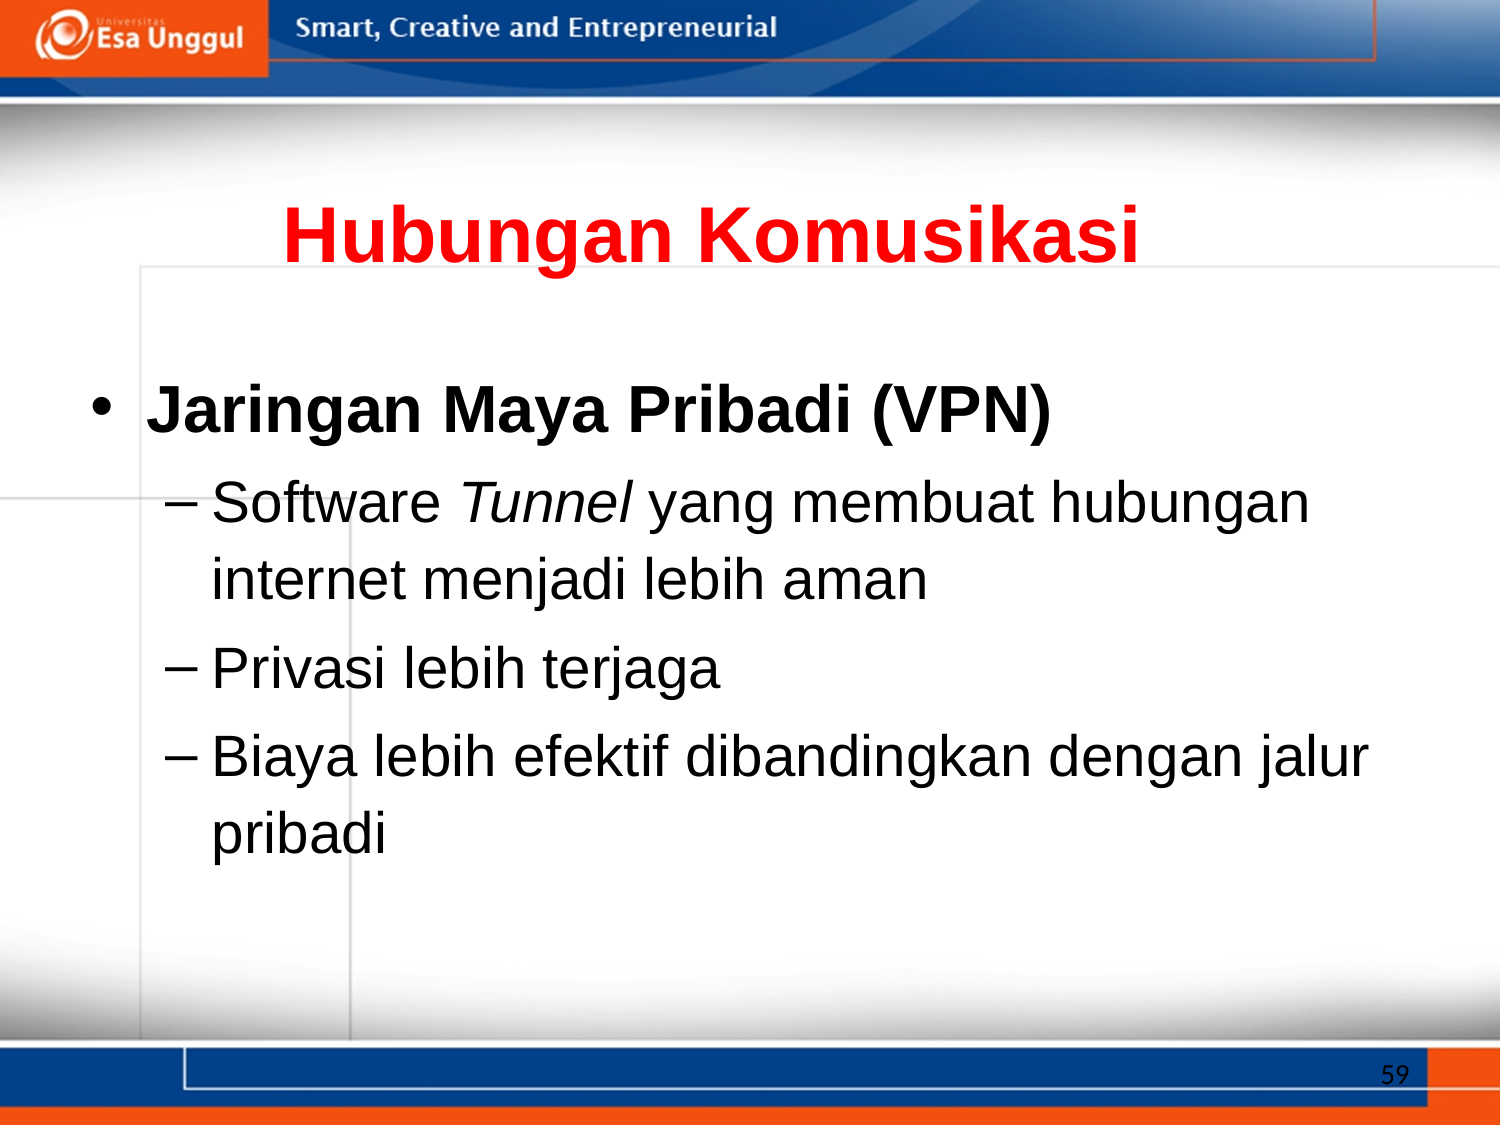

# Hubungan Komusikasi
Jaringan Maya Pribadi (VPN)
Software Tunnel yang membuat hubungan internet menjadi lebih aman
Privasi lebih terjaga
Biaya lebih efektif dibandingkan dengan jalur pribadi
59